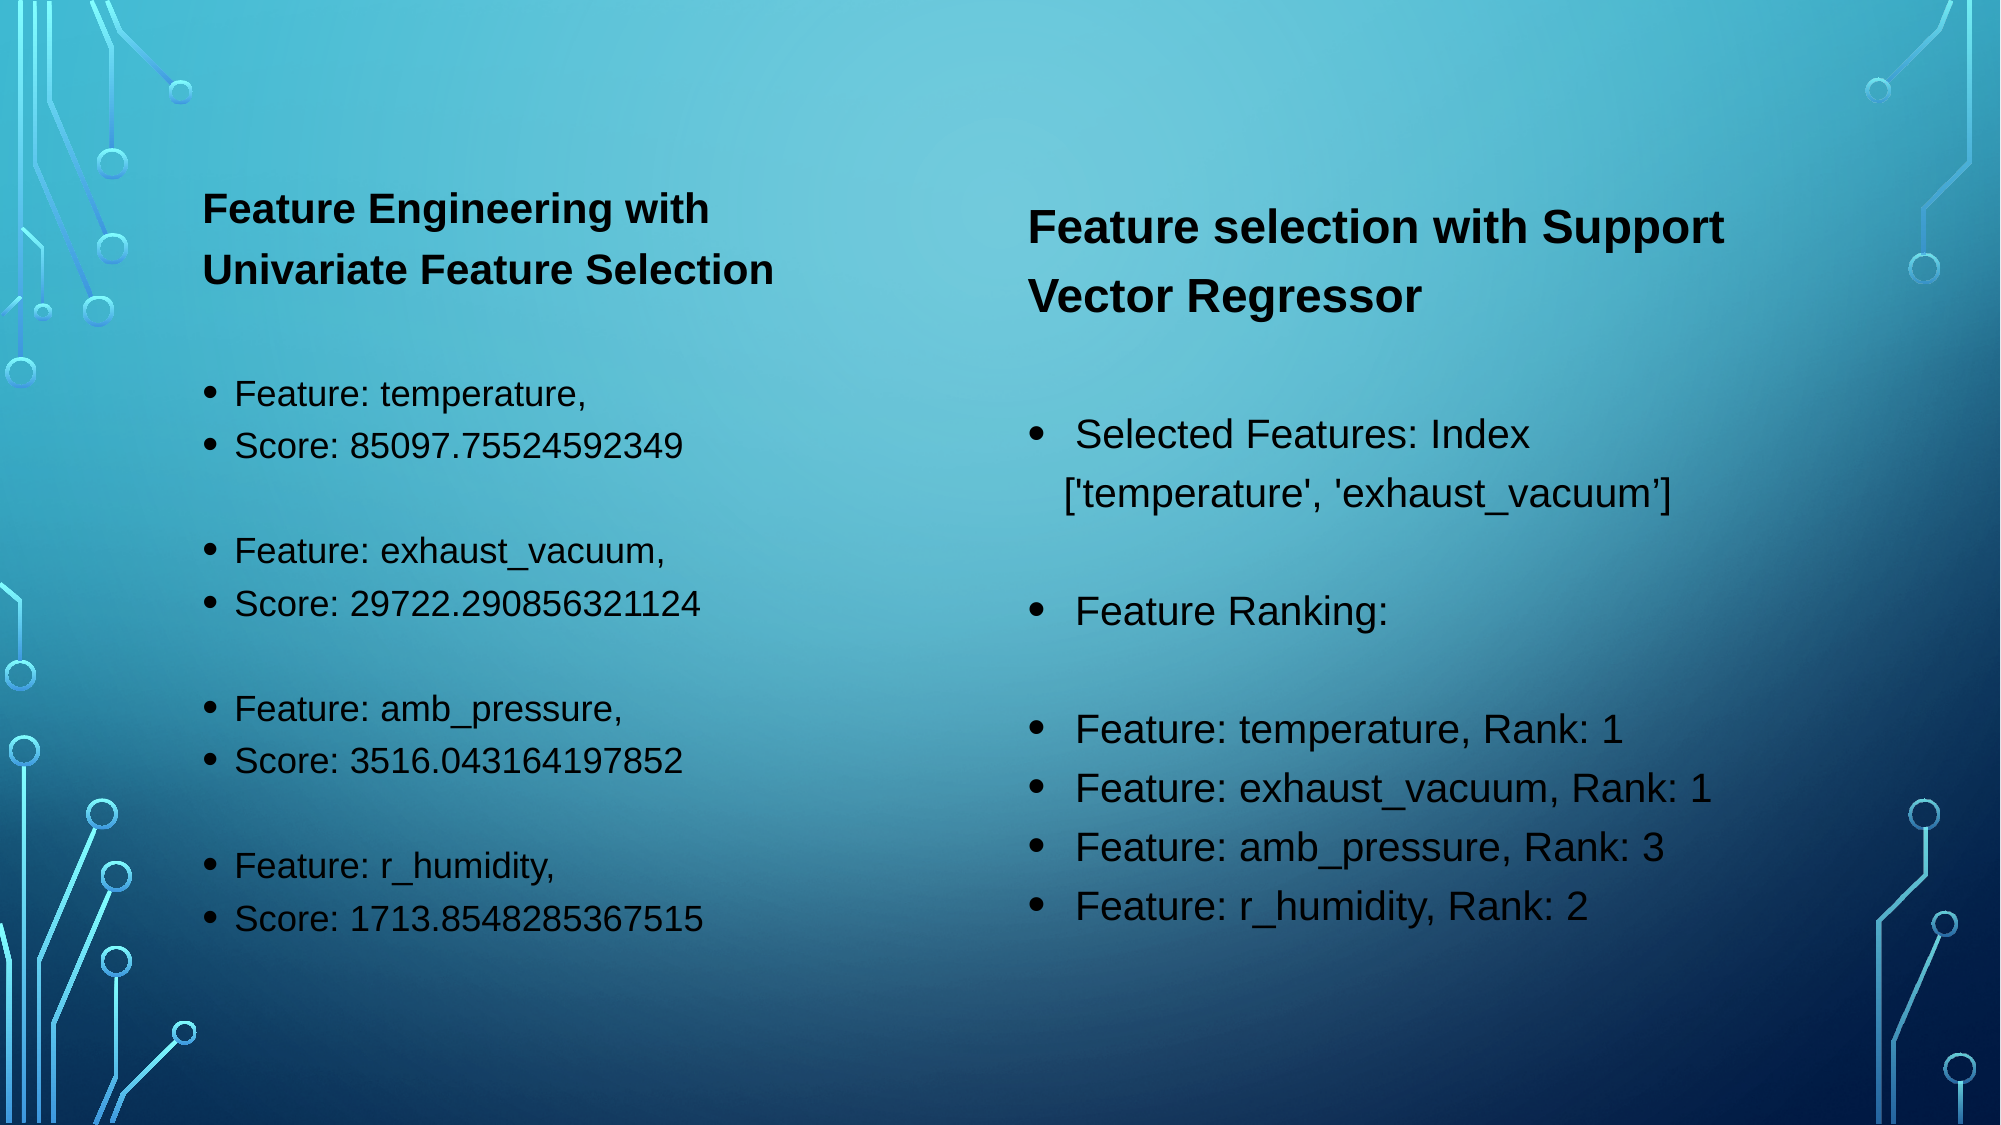

Feature Engineering with Univariate Feature Selection

Feature: temperature,
Score: 85097.75524592349

Feature: exhaust_vacuum,
Score: 29722.290856321124

Feature: amb_pressure,
Score: 3516.043164197852

Feature: r_humidity,
Score: 1713.8548285367515

Feature selection with Support Vector Regressor

 Selected Features: Index ['temperature', 'exhaust_vacuum’]

 Feature Ranking:

 Feature: temperature, Rank: 1
 Feature: exhaust_vacuum, Rank: 1
 Feature: amb_pressure, Rank: 3
 Feature: r_humidity, Rank: 2